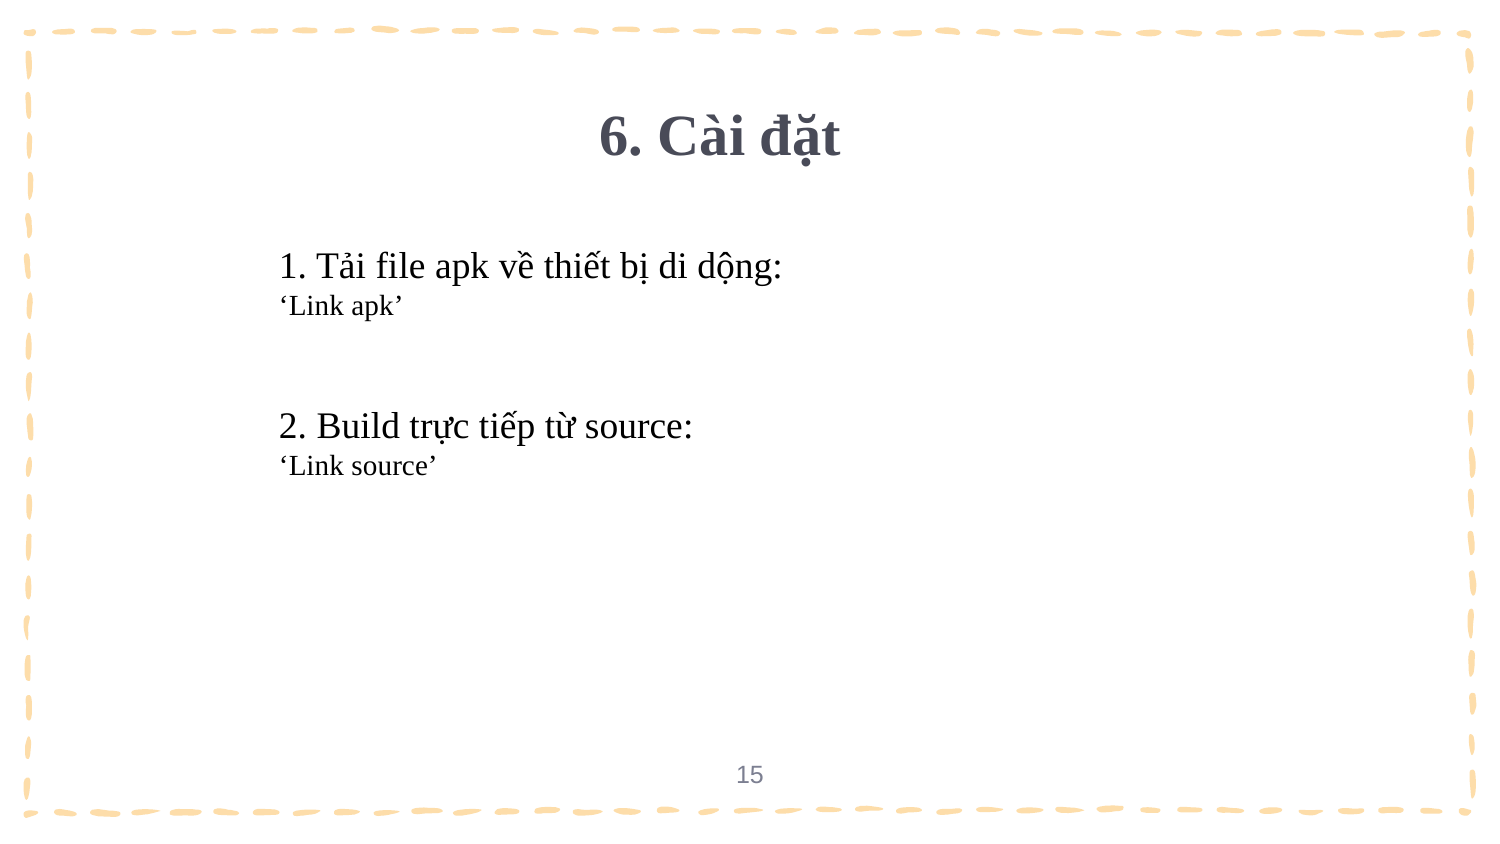

6. Cài đặt
1. Tải file apk về thiết bị di dộng:
‘Link apk’

2. Build trực tiếp từ source:
‘Link source’
15